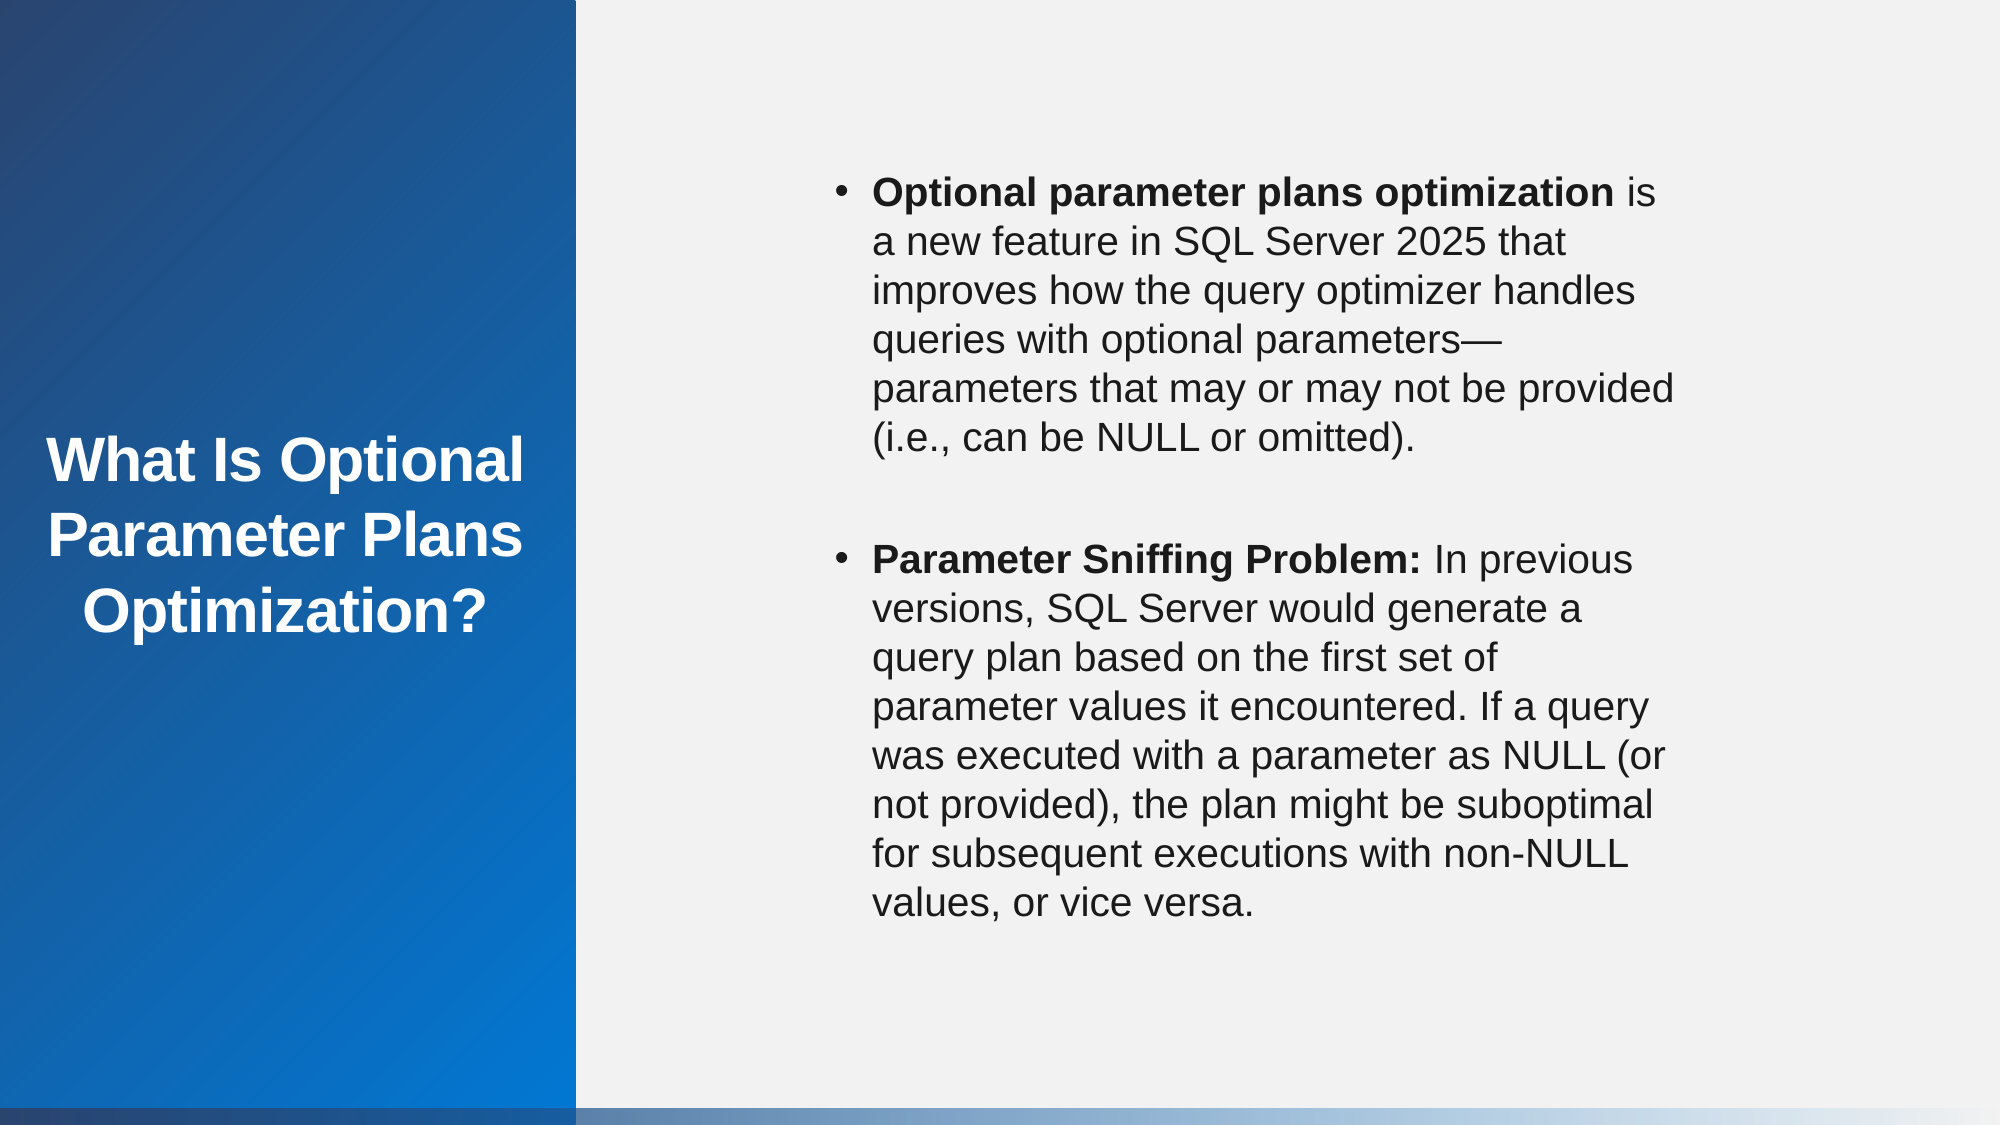

Optional parameter plans optimization is a new feature in SQL Server 2025 that improves how the query optimizer handles queries with optional parameters—parameters that may or may not be provided (i.e., can be NULL or omitted).

Parameter Sniffing Problem: In previous versions, SQL Server would generate a query plan based on the first set of parameter values it encountered. If a query was executed with a parameter as NULL (or not provided), the plan might be suboptimal for subsequent executions with non-NULL values, or vice versa.
# What Is Optional Parameter Plans Optimization?